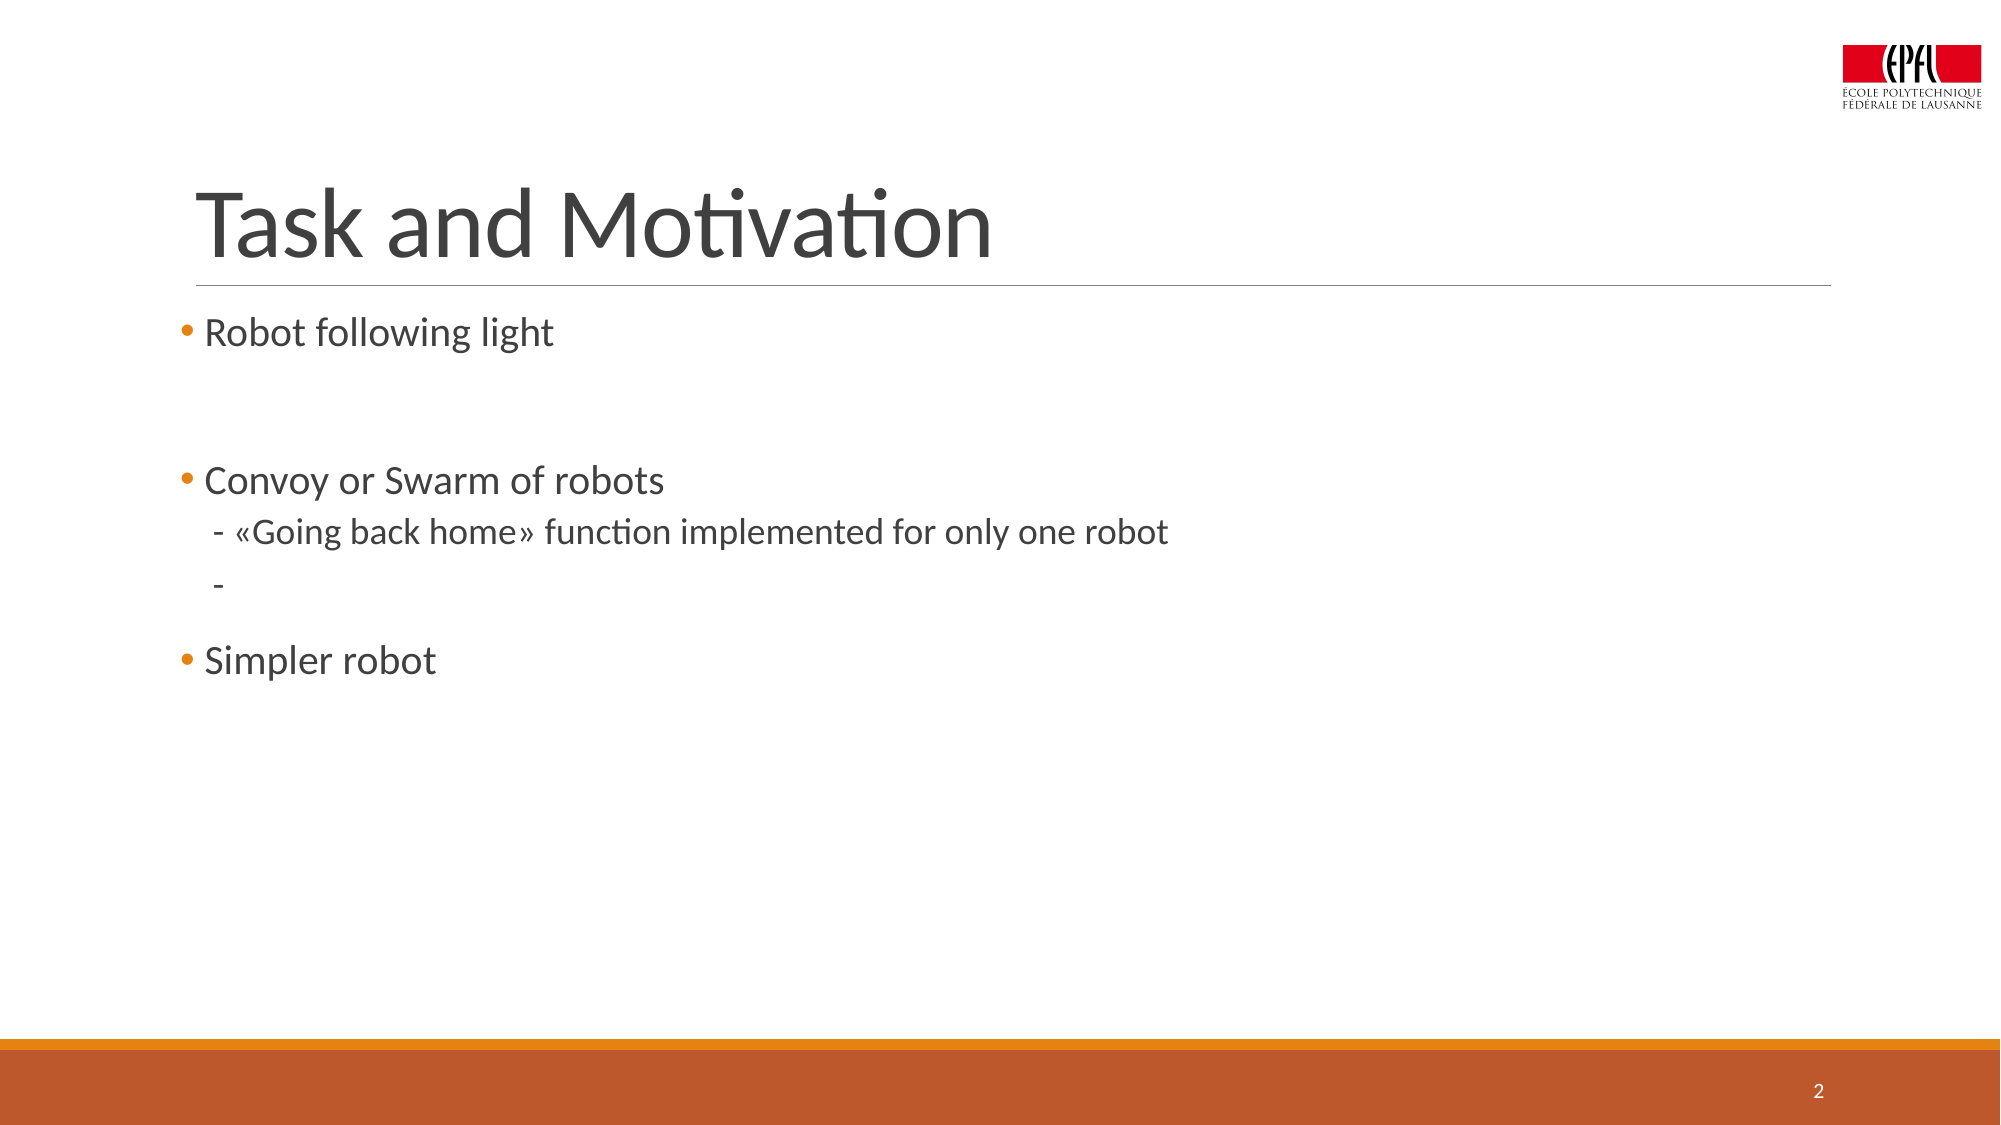

# Task and Motivation
 Robot following light

 Convoy or Swarm of robots
- «Going back home» function implemented for only one robot
-
 Simpler robot

2